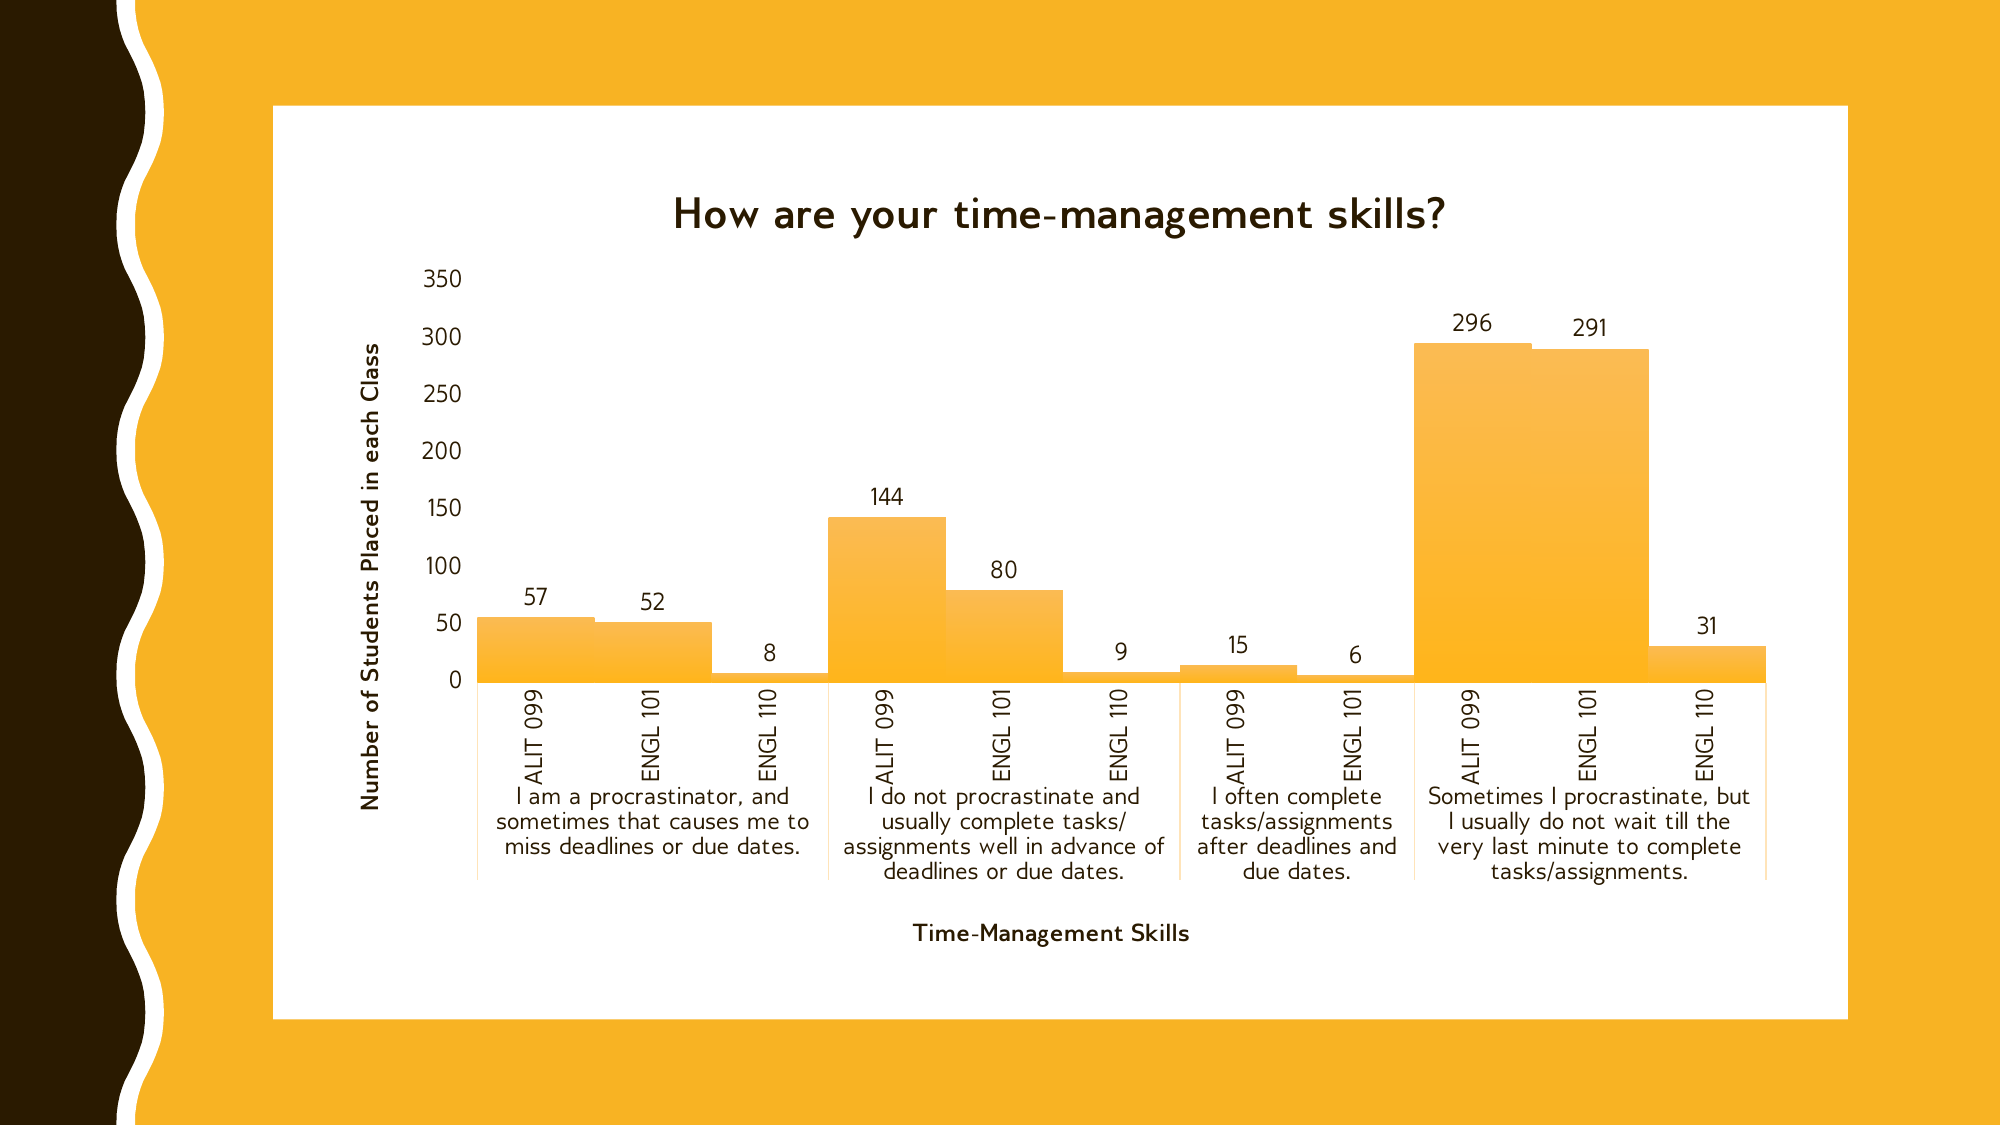

### Chart: How are your time-management skills?

| Category | Total |
|---|---|
| ALIT 099 | 57.0 |
| ENGL 101 | 52.0 |
| ENGL 110 | 8.0 |
| ALIT 099 | 144.0 |
| ENGL 101 | 80.0 |
| ENGL 110 | 9.0 |
| ALIT 099 | 15.0 |
| ENGL 101 | 6.0 |
| ALIT 099 | 296.0 |
| ENGL 101 | 291.0 |
| ENGL 110 | 31.0 |